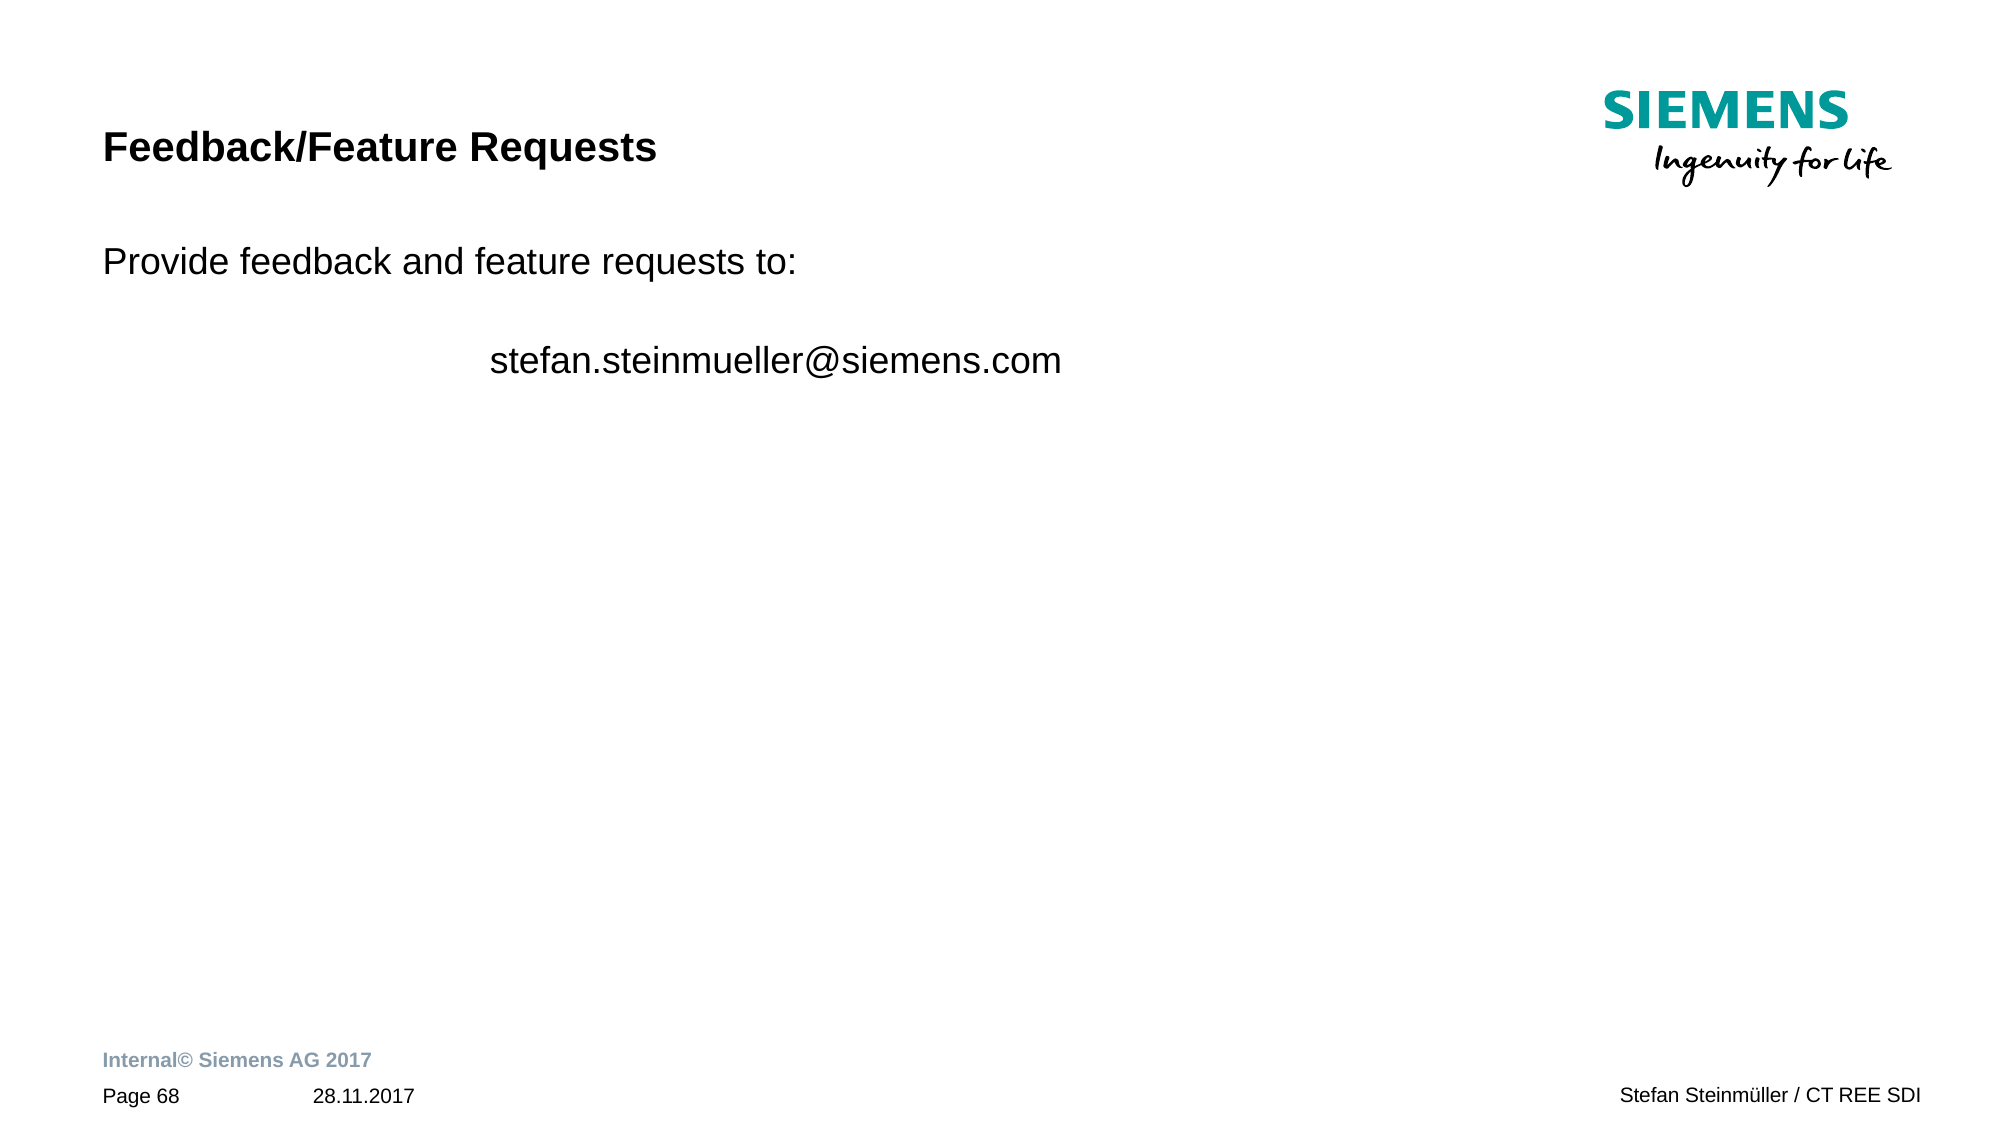

# Feedback/Feature Requests
Provide feedback and feature requests to:

stefan.steinmueller@siemens.com
28.11.2017
Page 68
Stefan Steinmüller / CT REE SDI